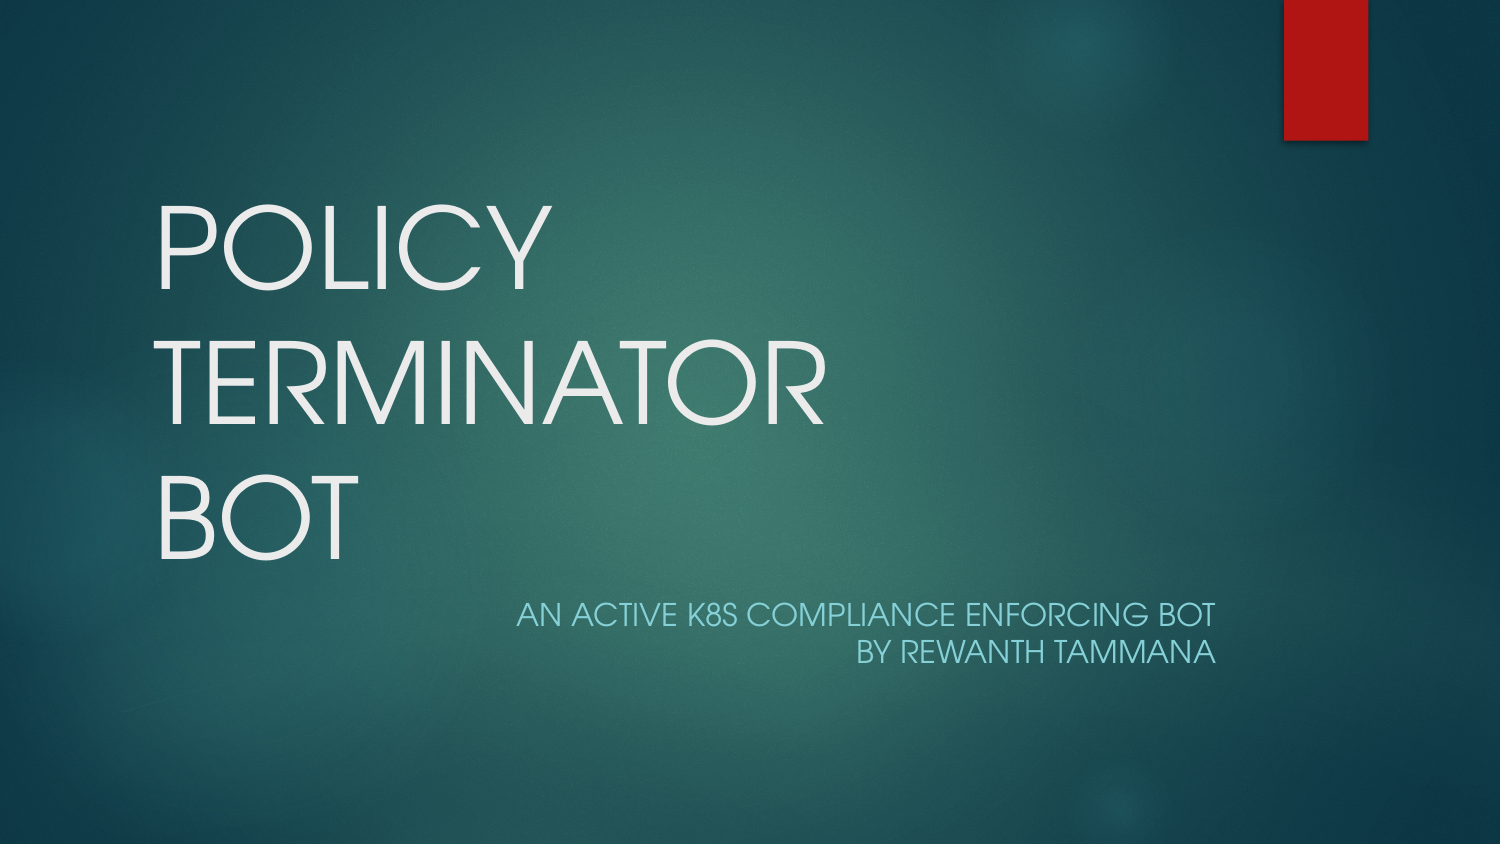

# POLICY
TERMINATOR
BOT
AN ACTIVE K8S COMPLIANCE ENFORCING BOT
BY REWANTH TAMMANA